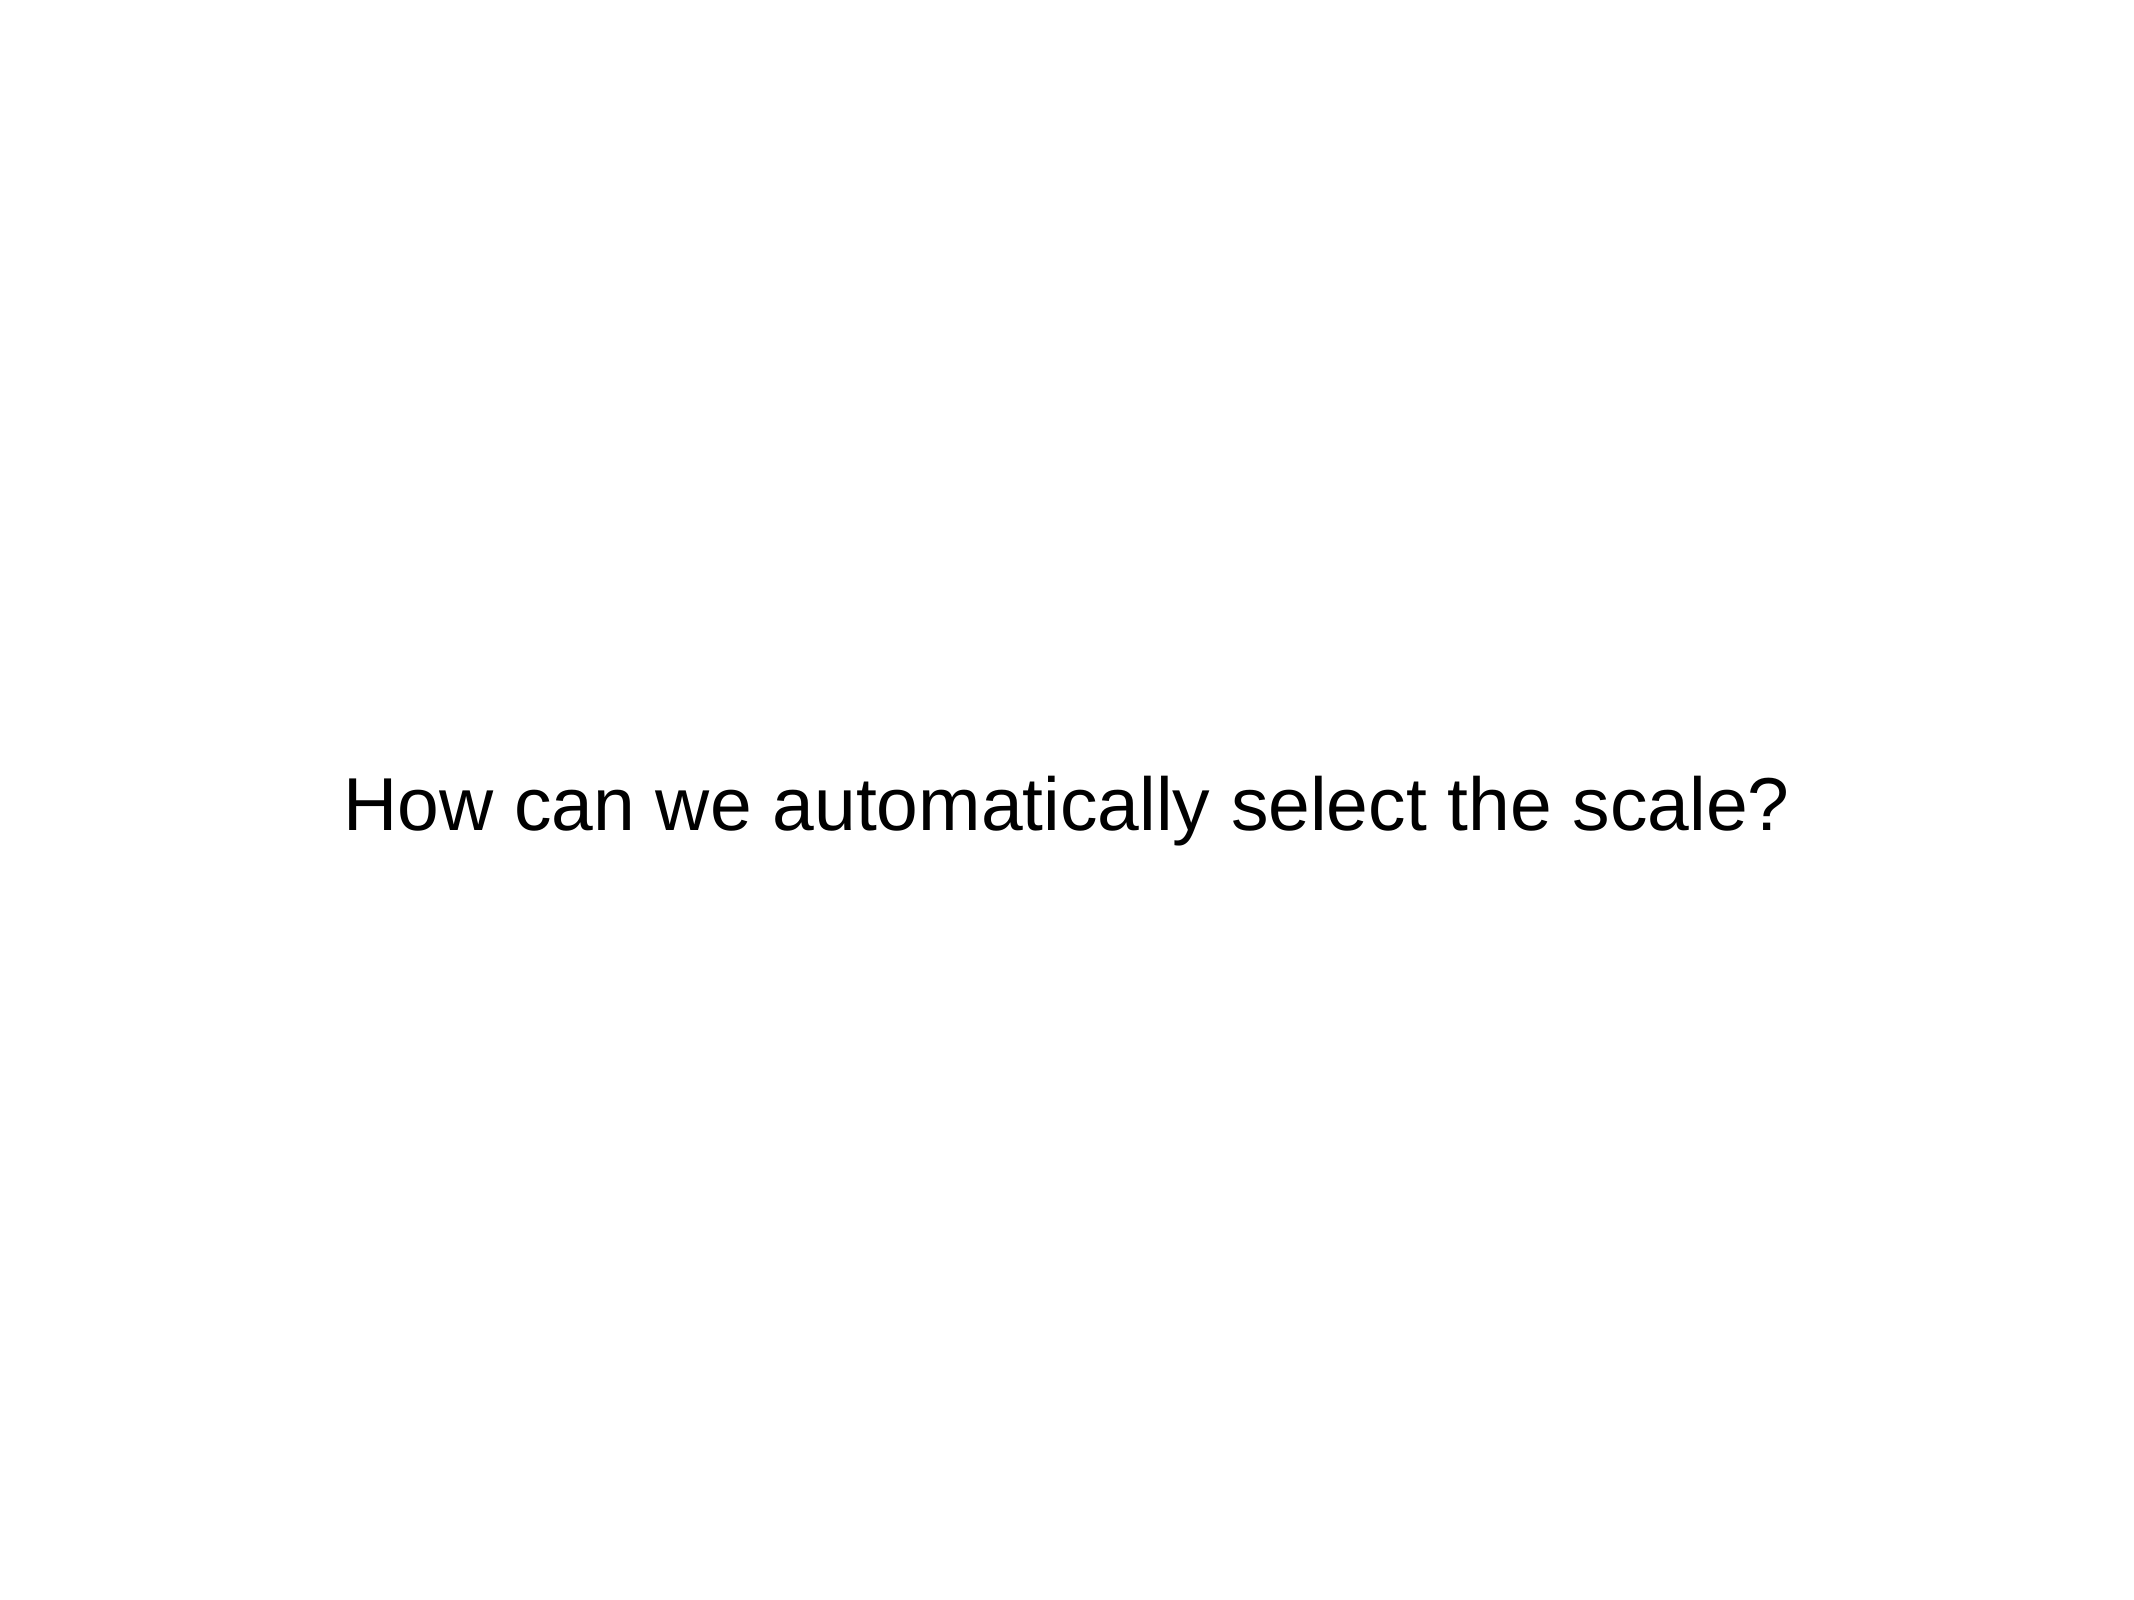

How can we automatically select the scale?